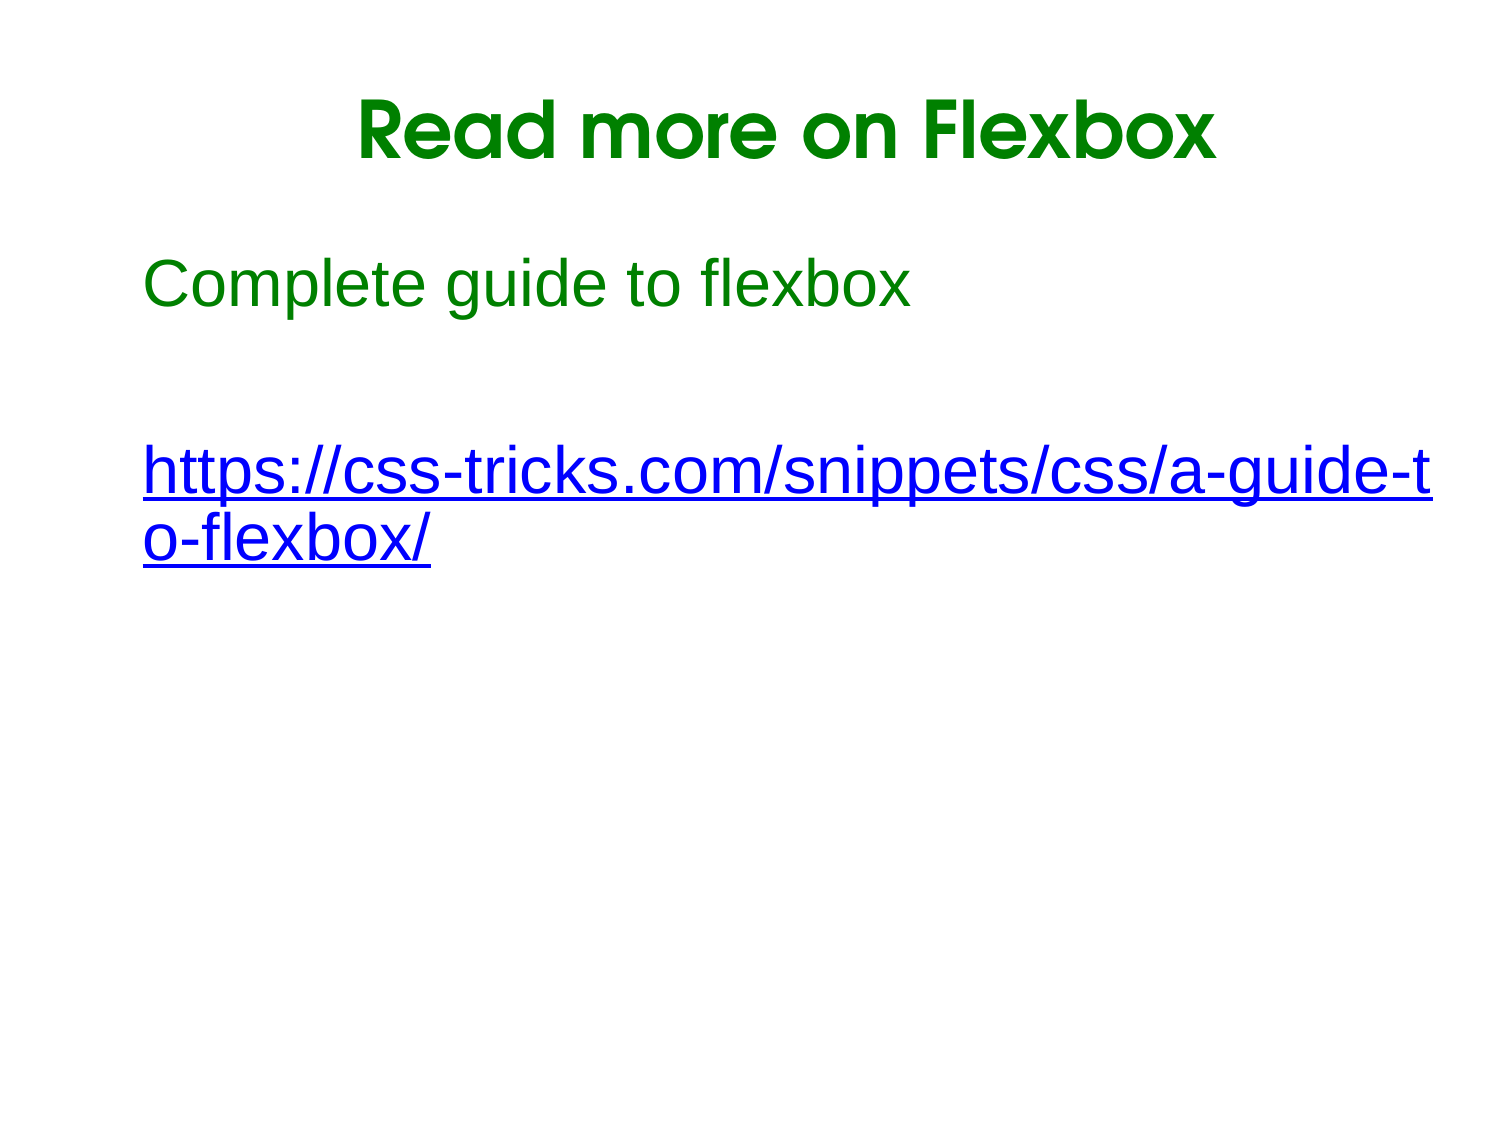

# Read more on Flexbox
Complete guide to flexbox

https://css-tricks.com/snippets/css/a-guide-to-flexbox/